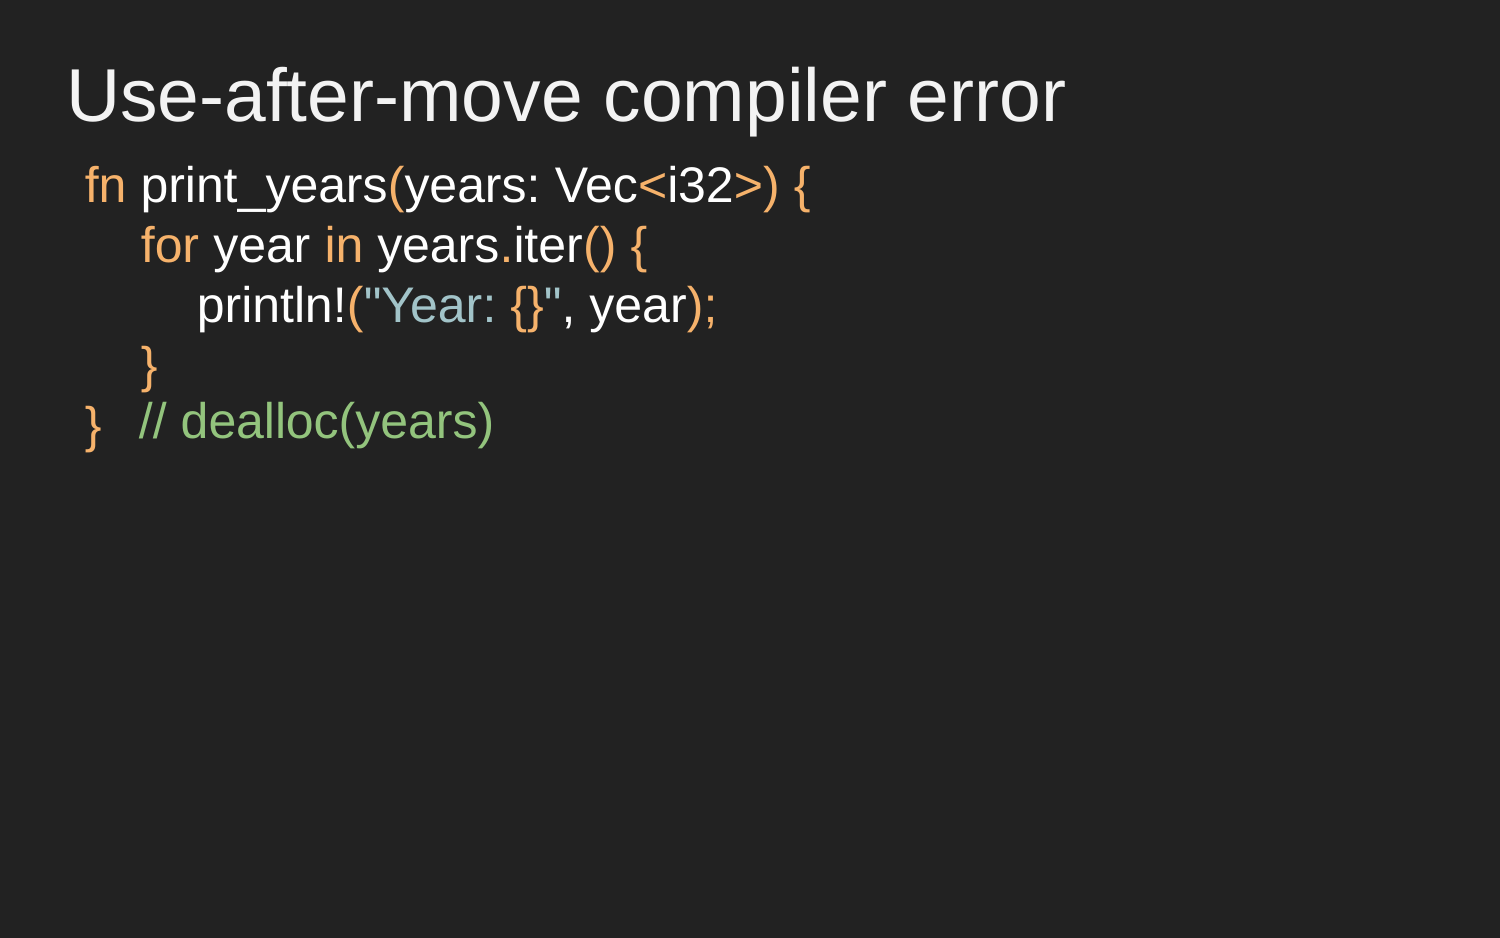

Use-after-move compiler error
fn print_years(years: Vec<i32>) {
    for year in years.iter() {
        println!("Year: {}", year);
    }
}
// dealloc(years)